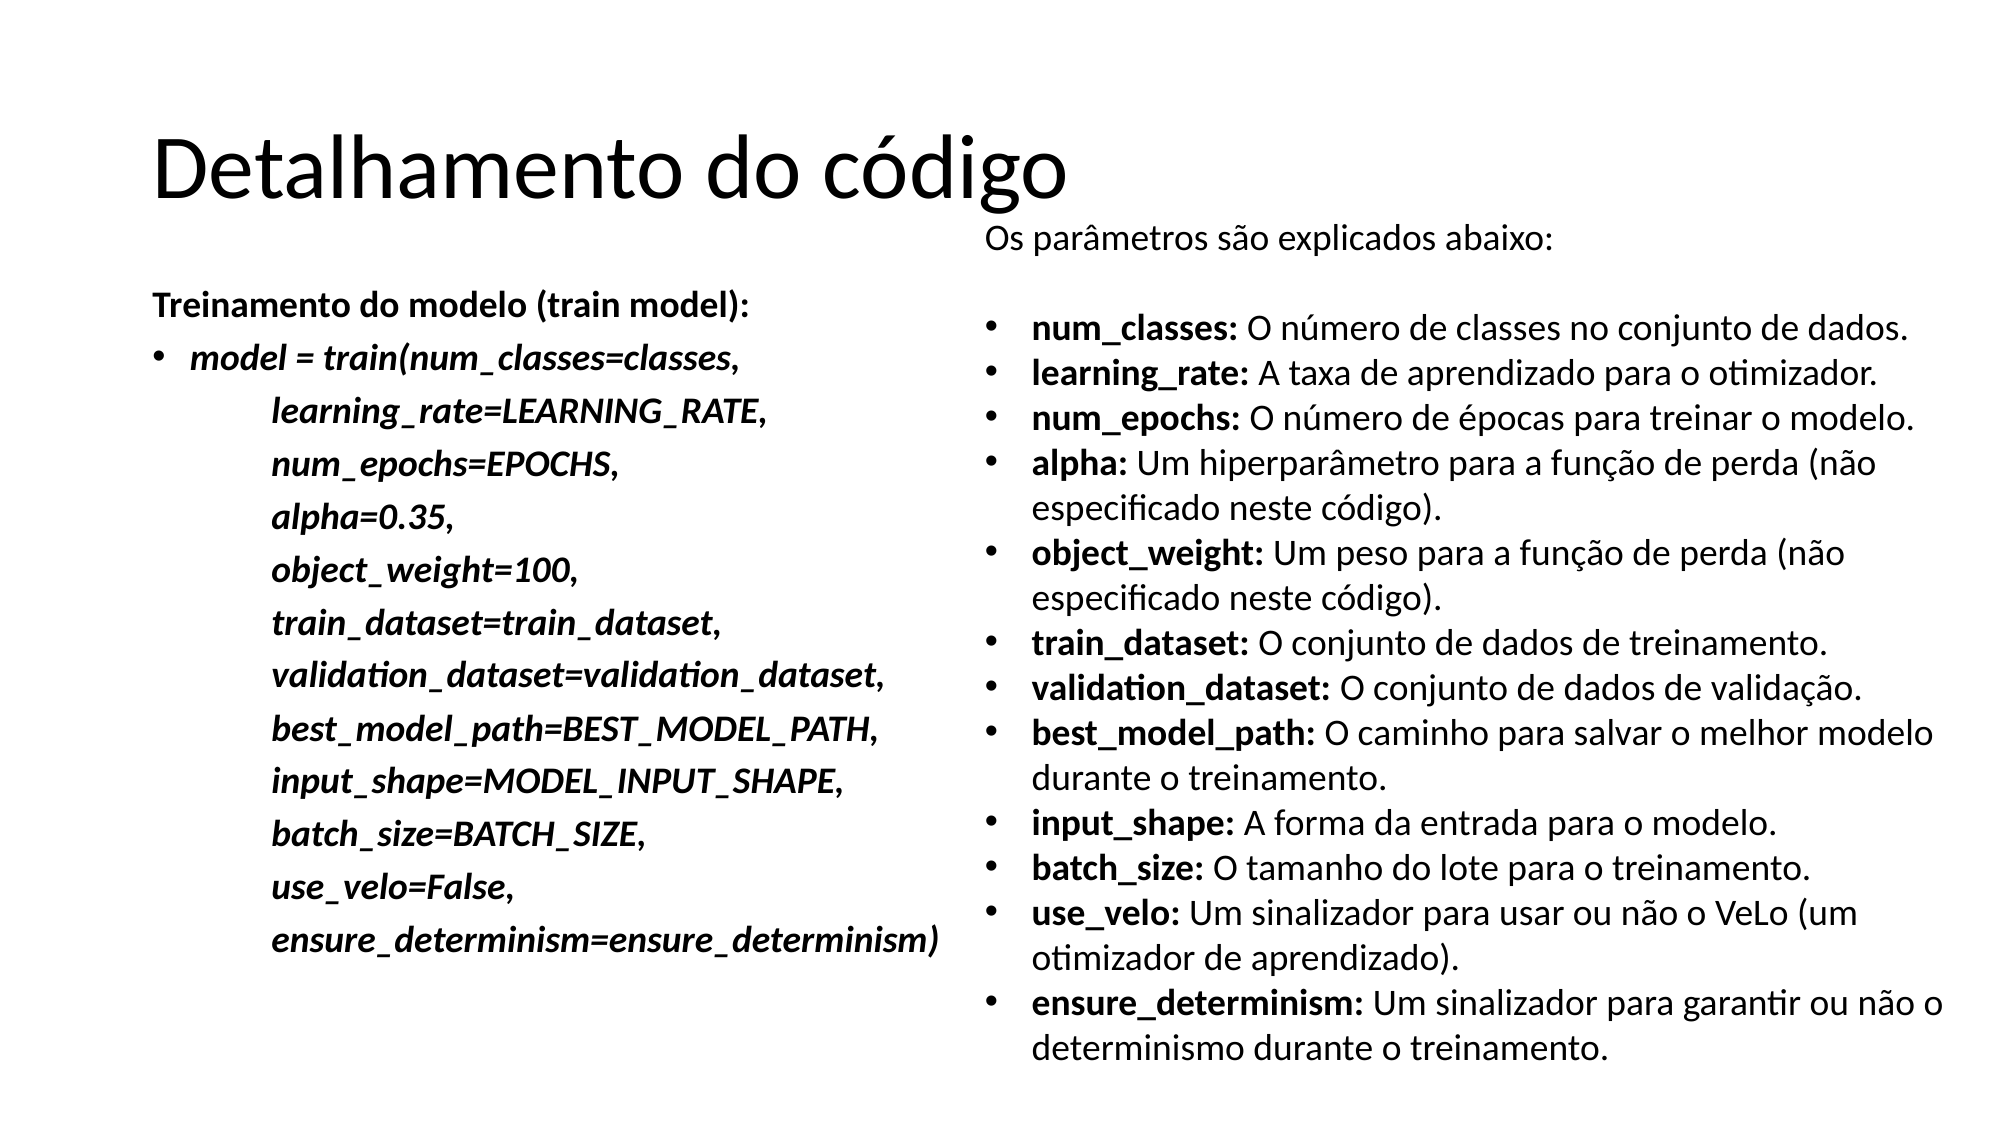

Esta linha obtém a camada chamada ‘block_6_expand_relu’ do modelo MobileNetV2 e a armazena na variável cut_point. Esta camada é o ponto em que o modelo será cortado.
logits = Conv2D(filters=num_classes, kernel_size=1, strides=1, activation=None, name='logits')(model)
# Detalhamento do código
Os parâmetros são explicados abaixo:

num_classes: O número de classes no conjunto de dados.
learning_rate: A taxa de aprendizado para o otimizador.
num_epochs: O número de épocas para treinar o modelo.
alpha: Um hiperparâmetro para a função de perda (não especificado neste código).
object_weight: Um peso para a função de perda (não especificado neste código).
train_dataset: O conjunto de dados de treinamento.
validation_dataset: O conjunto de dados de validação.
best_model_path: O caminho para salvar o melhor modelo durante o treinamento.
input_shape: A forma da entrada para o modelo.
batch_size: O tamanho do lote para o treinamento.
use_velo: Um sinalizador para usar ou não o VeLo (um otimizador de aprendizado).
ensure_determinism: Um sinalizador para garantir ou não o determinismo durante o treinamento.
Treinamento do modelo (train model):
model = train(num_classes=classes,
              learning_rate=LEARNING_RATE,
              num_epochs=EPOCHS,
              alpha=0.35,
              object_weight=100,
              train_dataset=train_dataset,
              validation_dataset=validation_dataset,
              best_model_path=BEST_MODEL_PATH,
              input_shape=MODEL_INPUT_SHAPE,
              batch_size=BATCH_SIZE,
              use_velo=False,
              ensure_determinism=ensure_determinism)